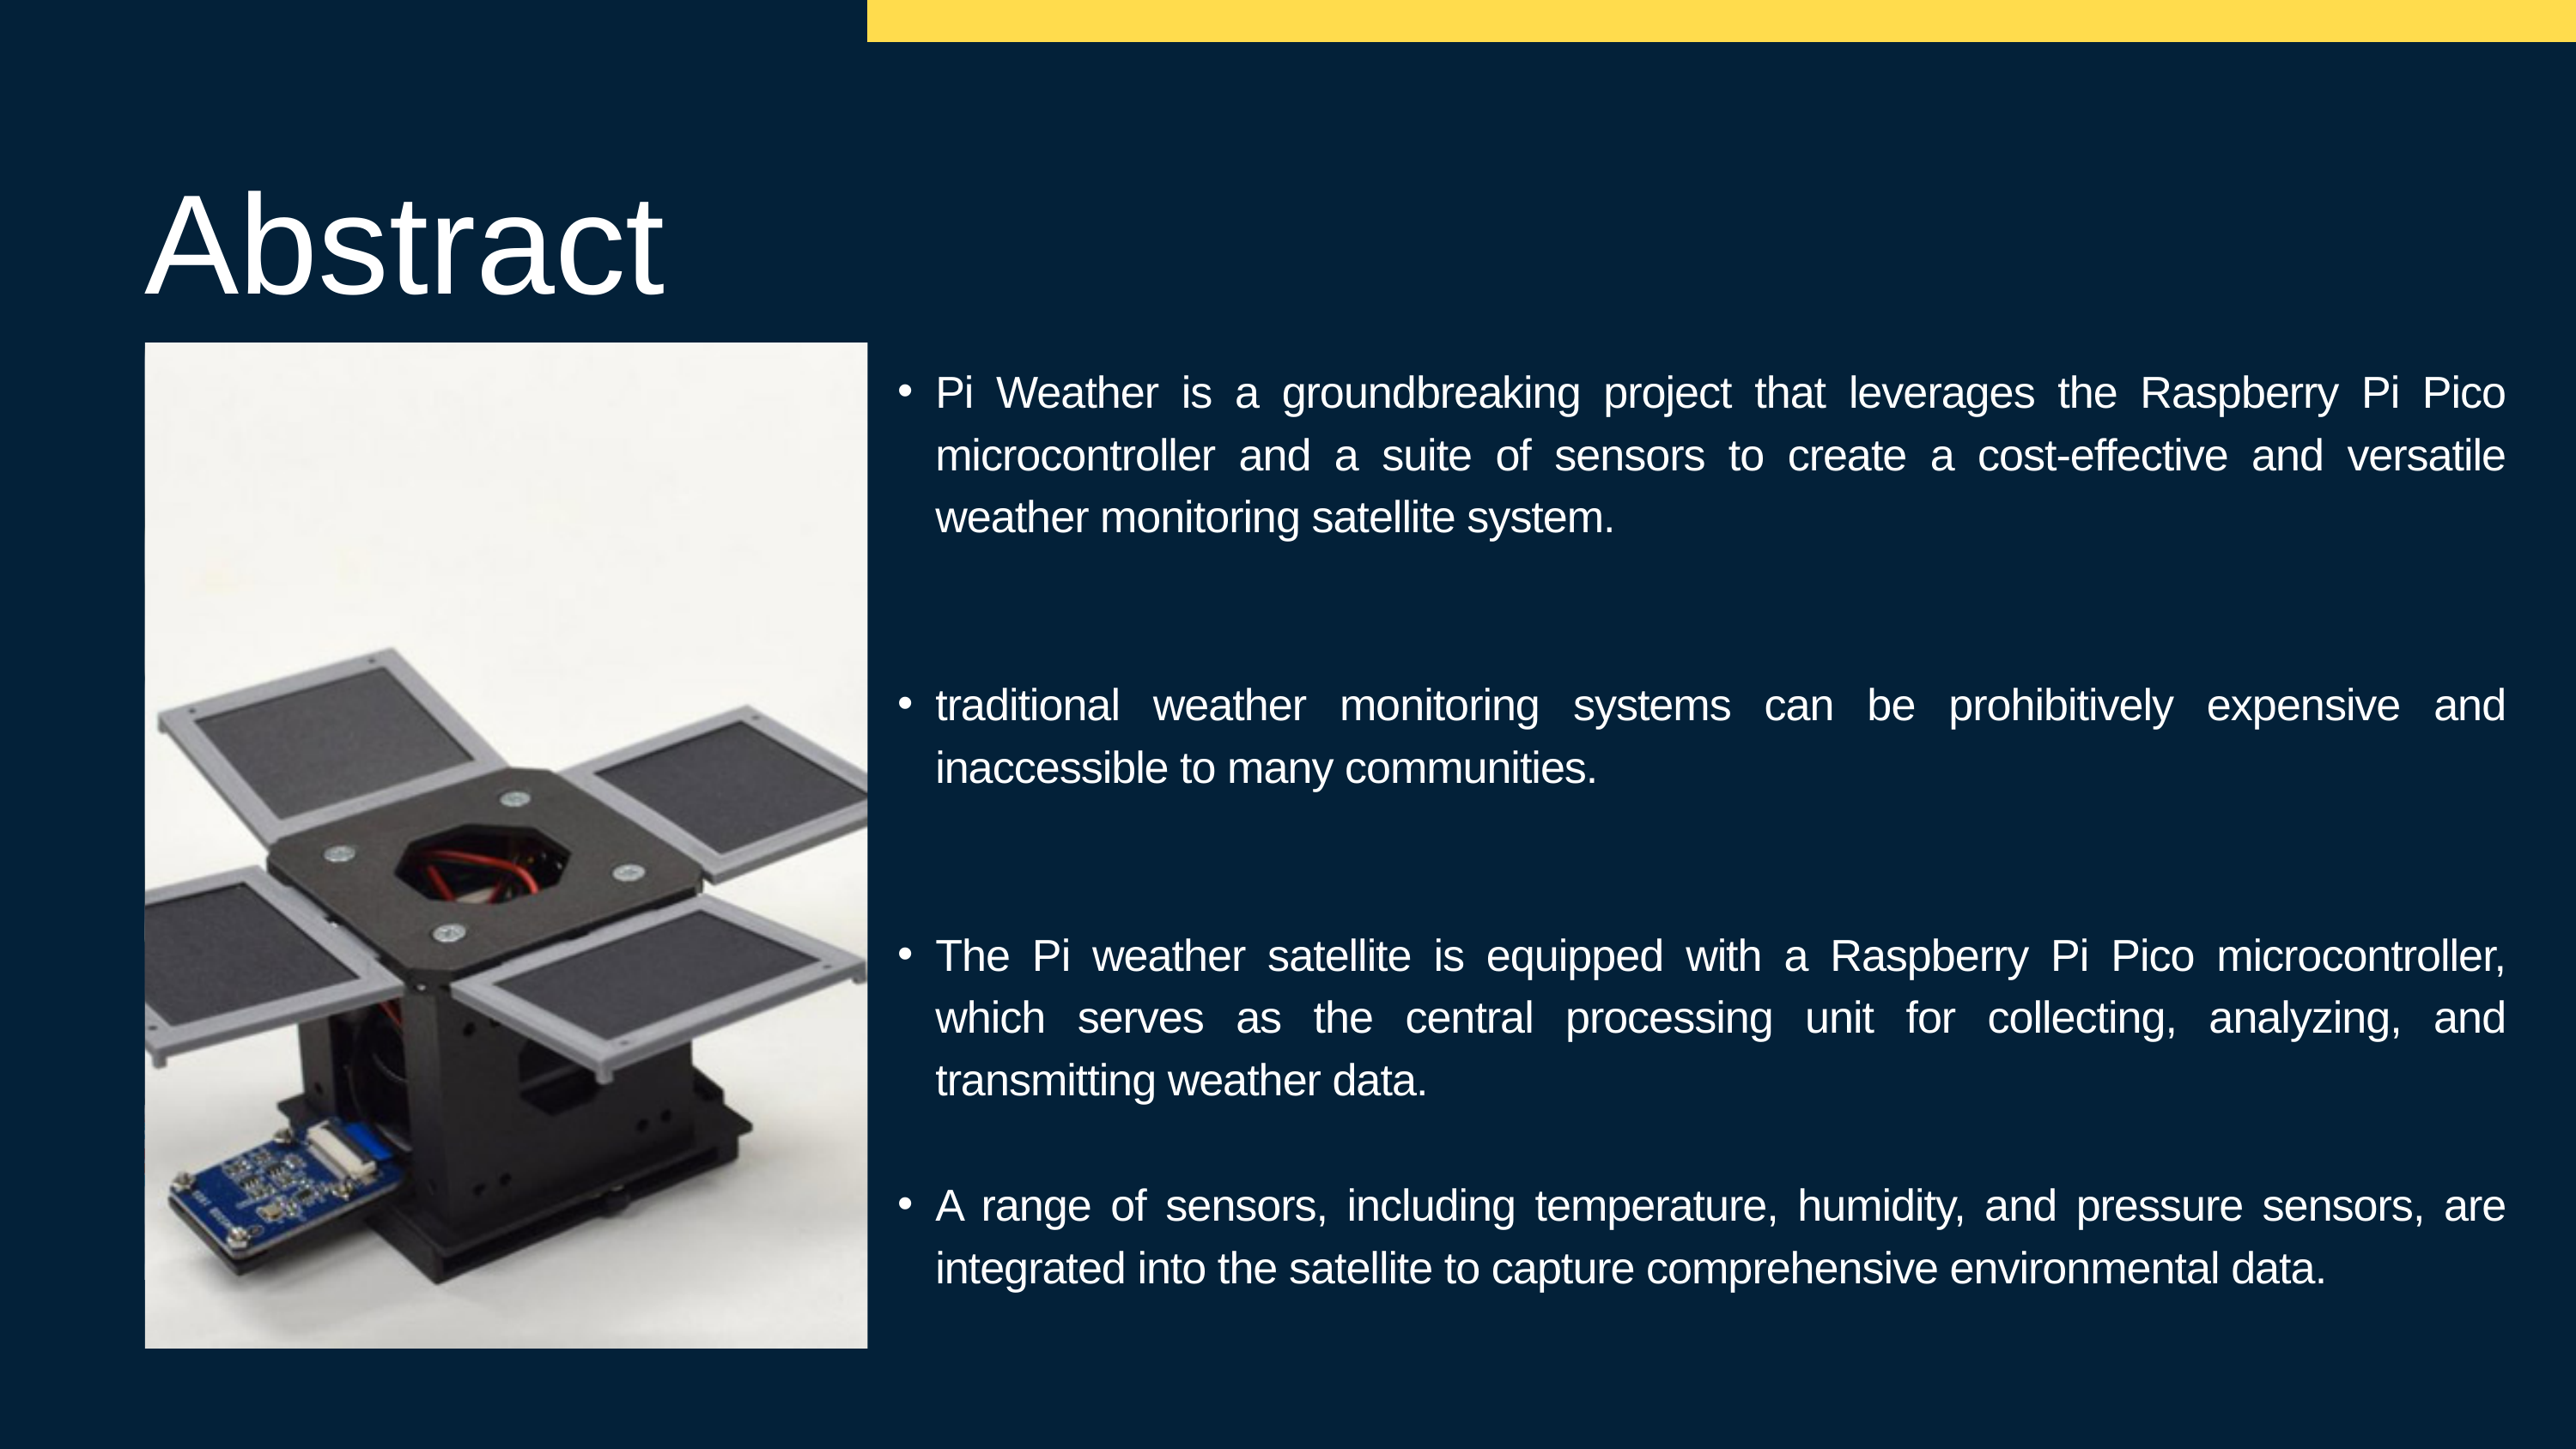

Abstract

Pi Weather is a groundbreaking project that leverages the Raspberry Pi Pico microcontroller and a suite of sensors to create a cost-effective and versatile weather monitoring satellite system.

traditional weather monitoring systems can be prohibitively expensive and inaccessible to many communities.

The Pi weather satellite is equipped with a Raspberry Pi Pico microcontroller, which serves as the central processing unit for collecting, analyzing, and transmitting weather data.

A range of sensors, including temperature, humidity, and pressure sensors, are integrated into the satellite to capture comprehensive environmental data.